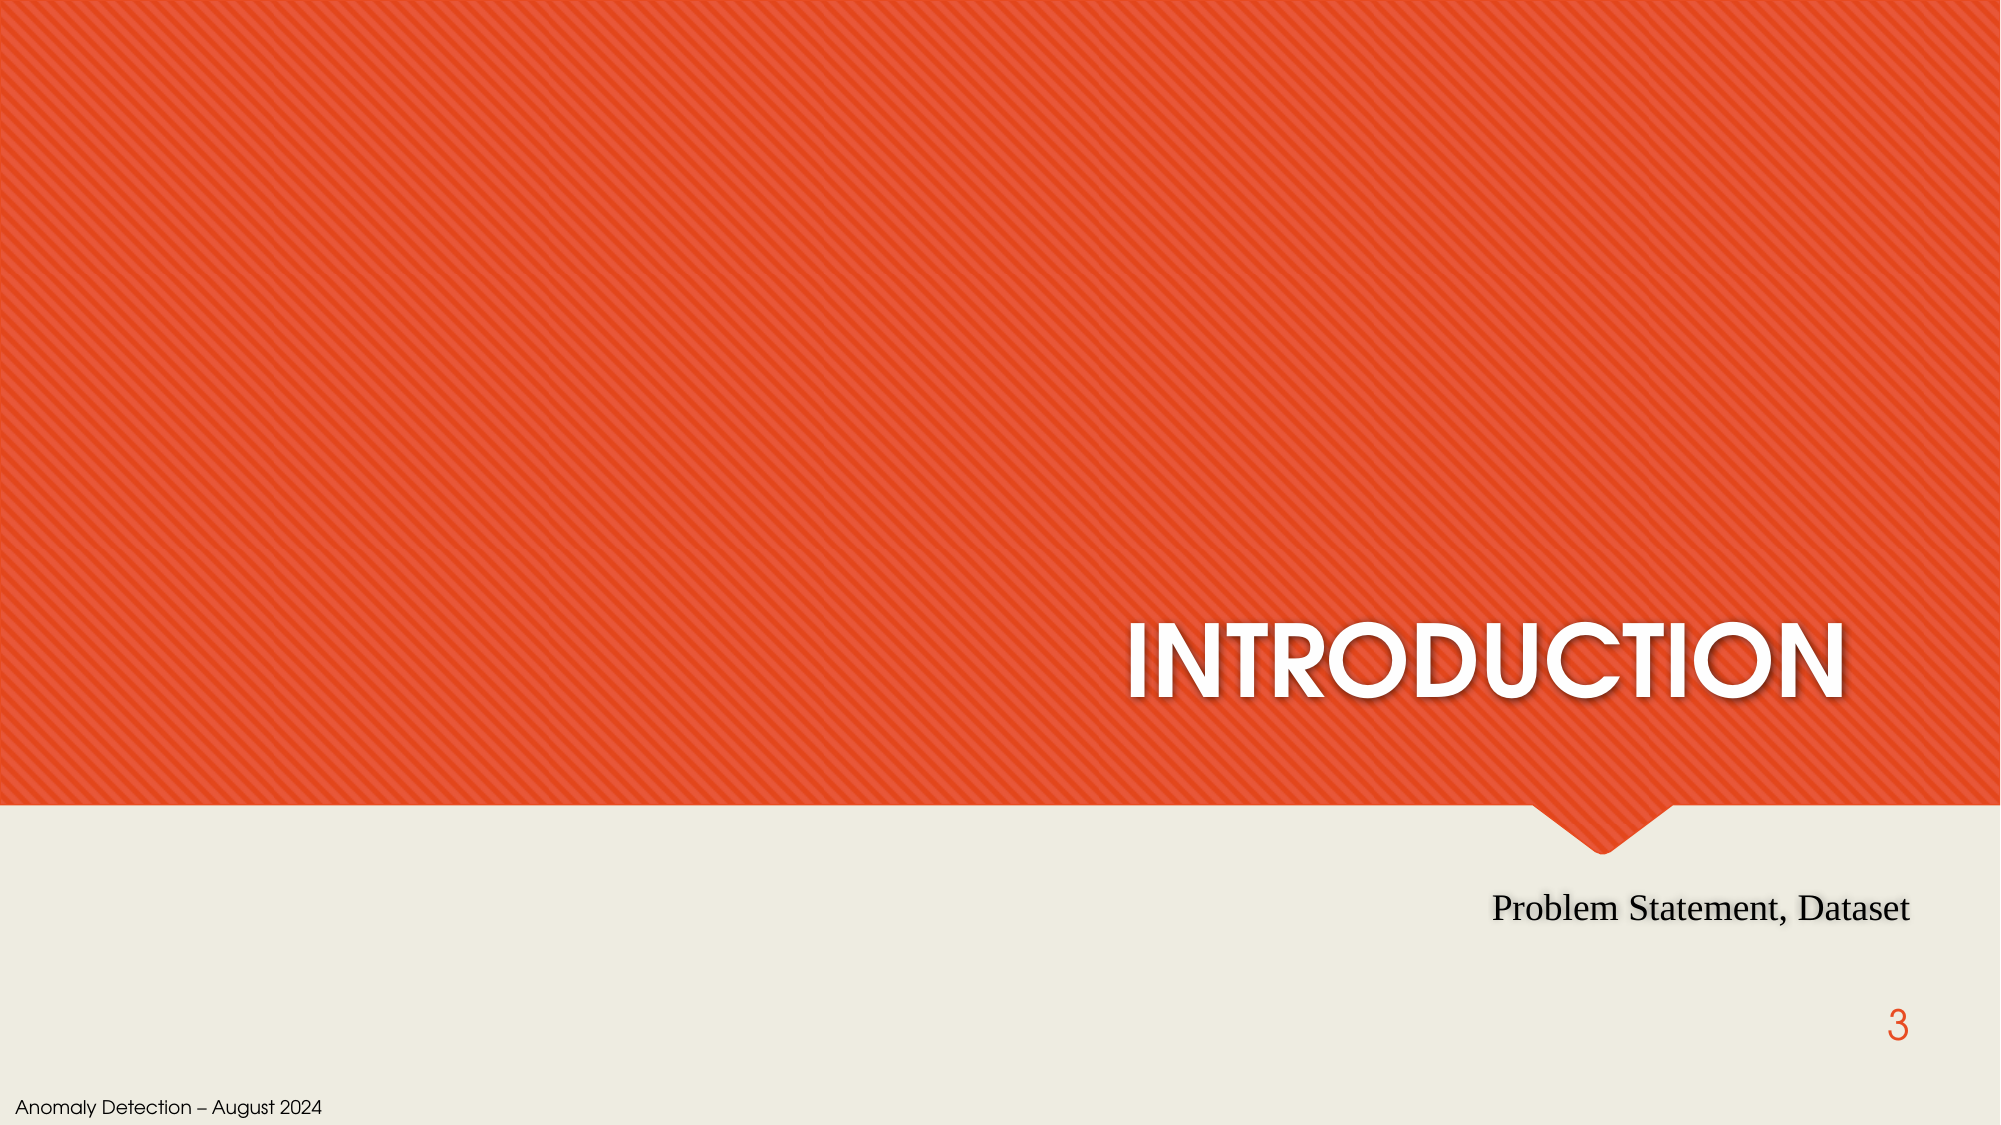

# INTRODUCTION
Problem Statement, Dataset
3
Anomaly Detection – August 2024